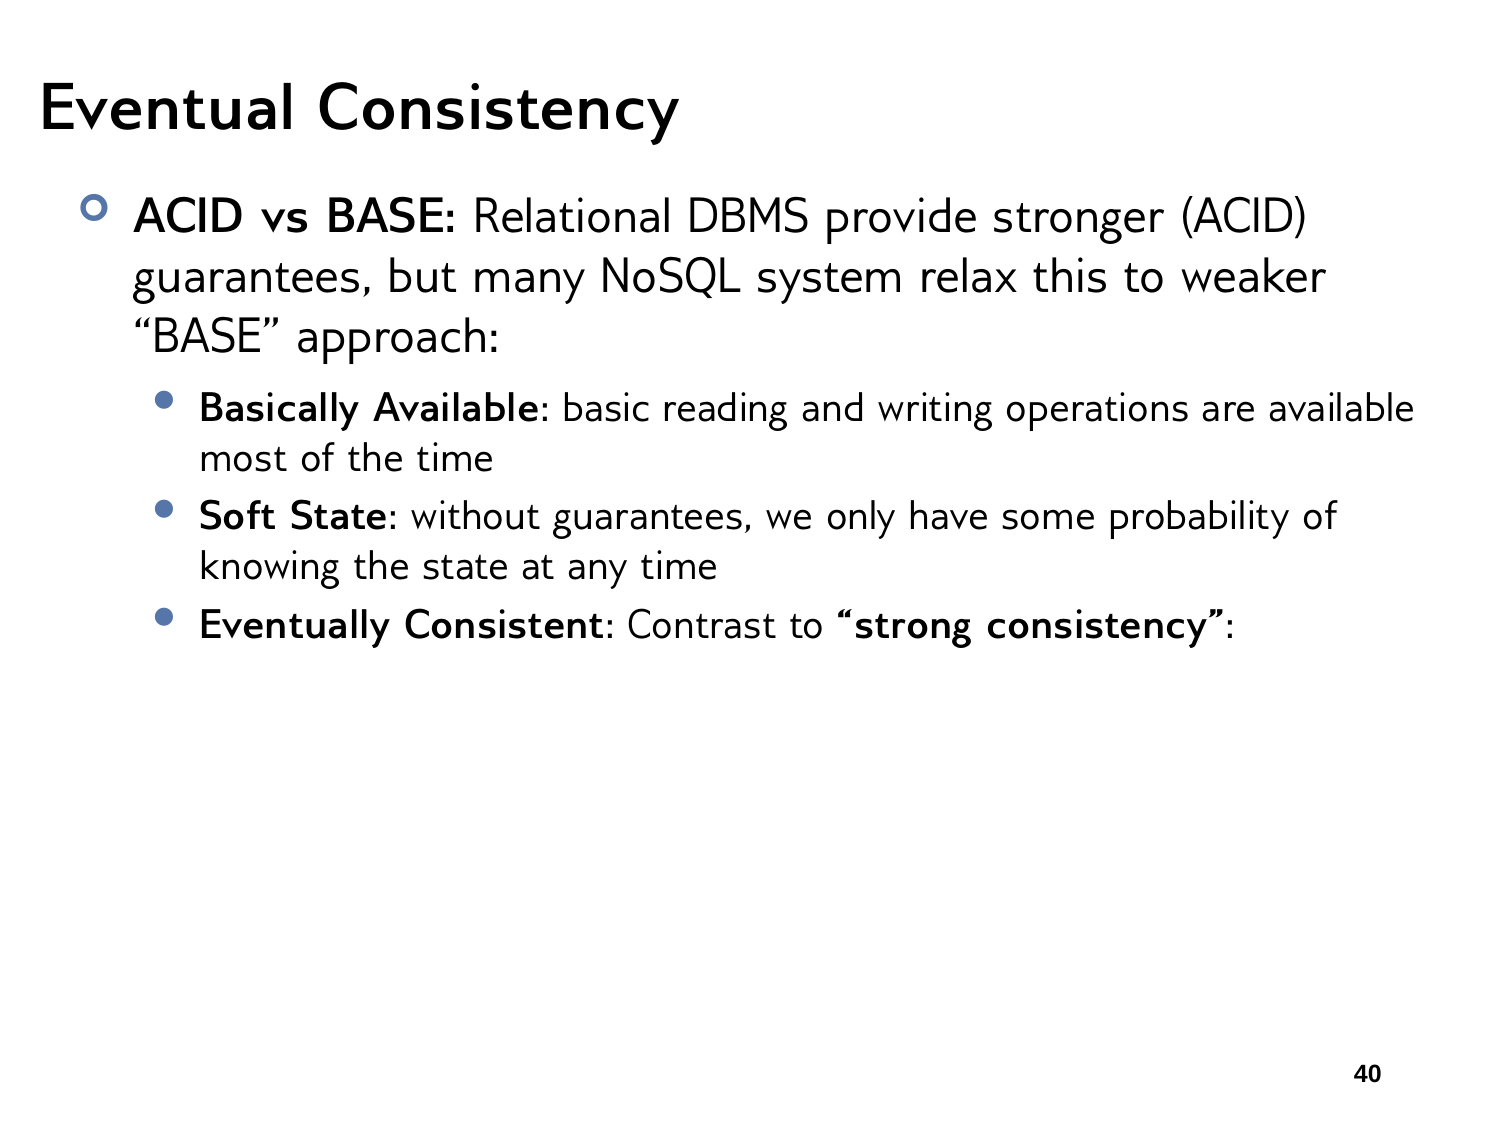

# Eventual Consistency
ACID vs BASE: Relational DBMS provide stronger (ACID) guarantees, but many NoSQL system relax this to weaker “BASE” approach:
Basically Available: basic reading and writing operations are available most of the time
Soft State: without guarantees, we only have some probability of knowing the state at any time
Eventually Consistent: Contrast to “strong consistency”:
40